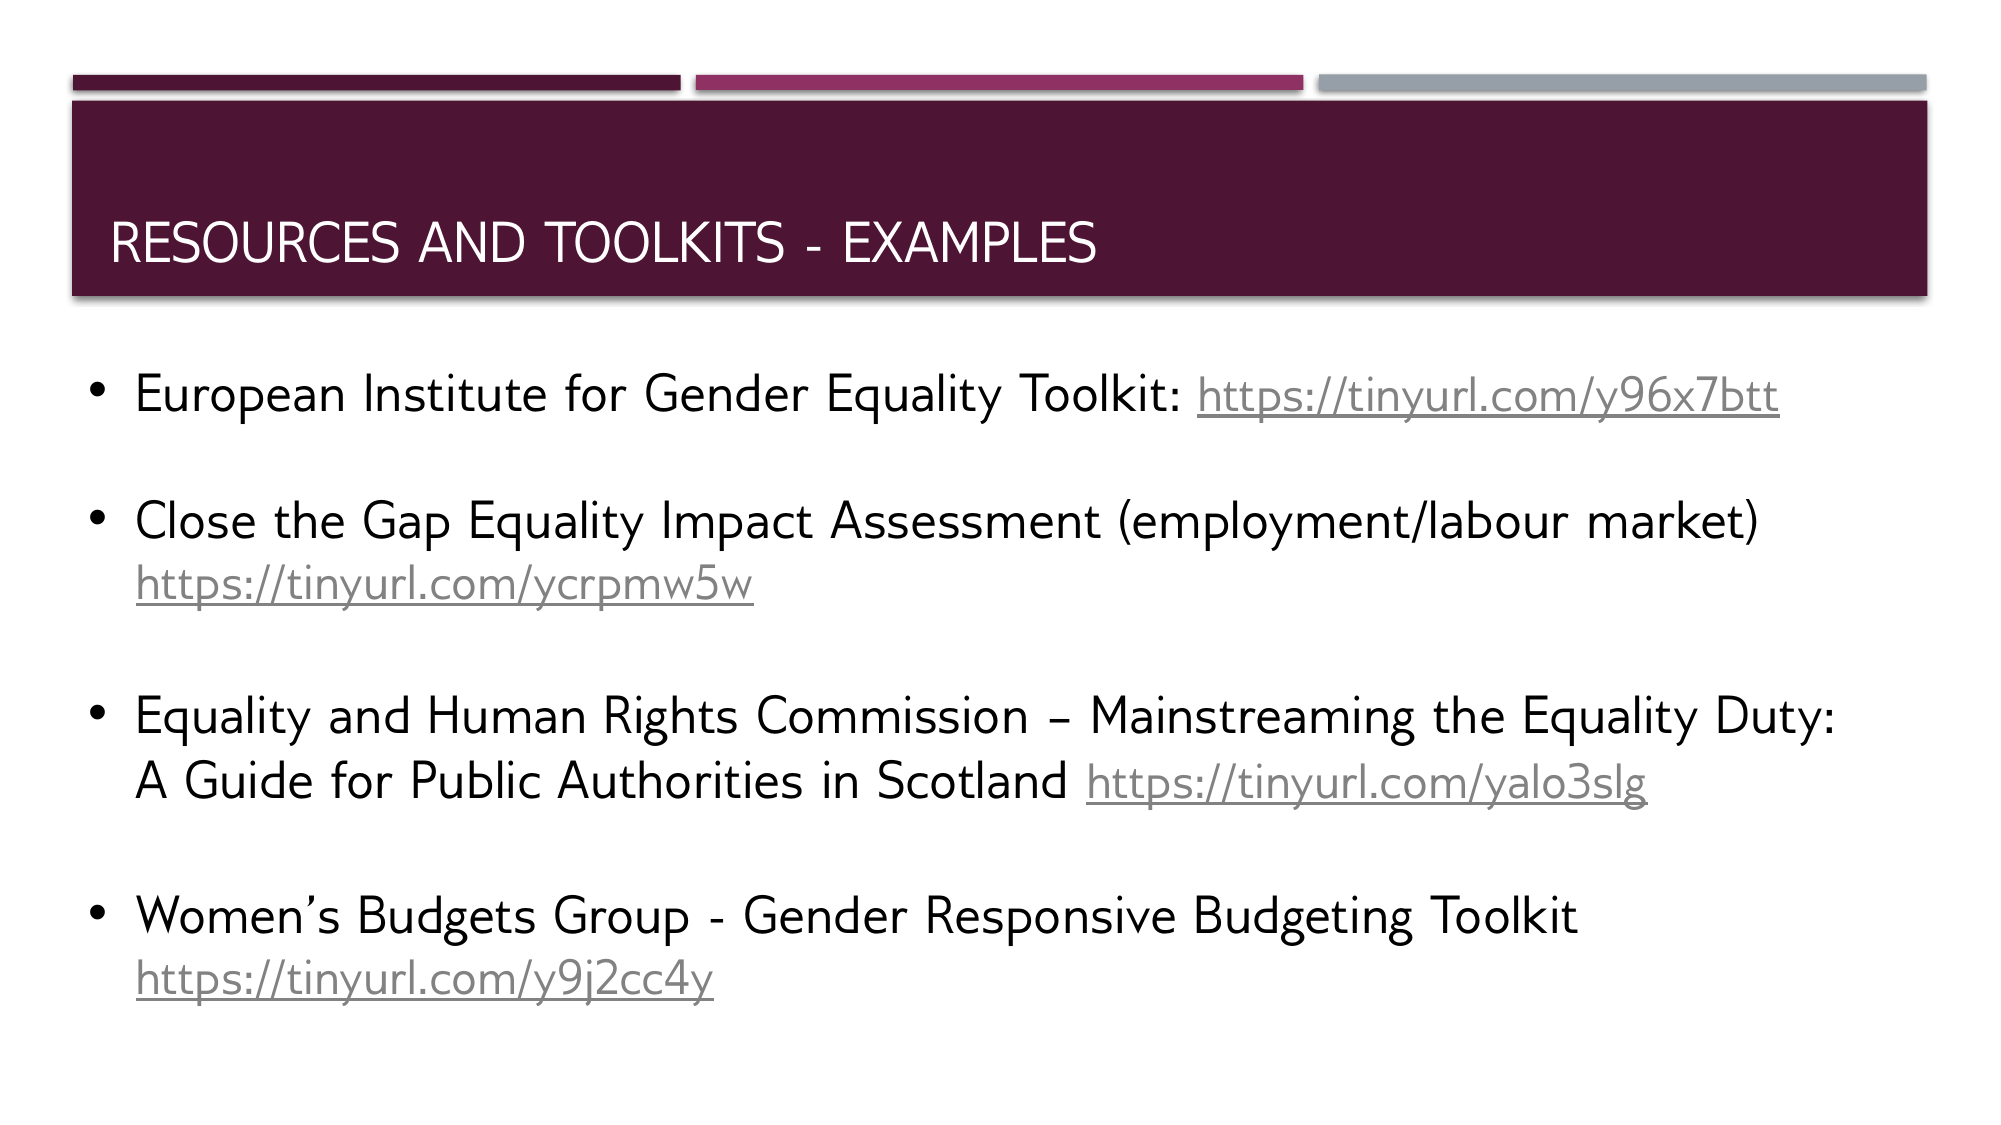

# Resources and toolkits - Examples
European Institute for Gender Equality Toolkit: https://tinyurl.com/y96x7btt

Close the Gap Equality Impact Assessment (employment/labour market) https://tinyurl.com/ycrpmw5w

Equality and Human Rights Commission – Mainstreaming the Equality Duty: A Guide for Public Authorities in Scotland https://tinyurl.com/yalo3slg

Women’s Budgets Group - Gender Responsive Budgeting Toolkit https://tinyurl.com/y9j2cc4y